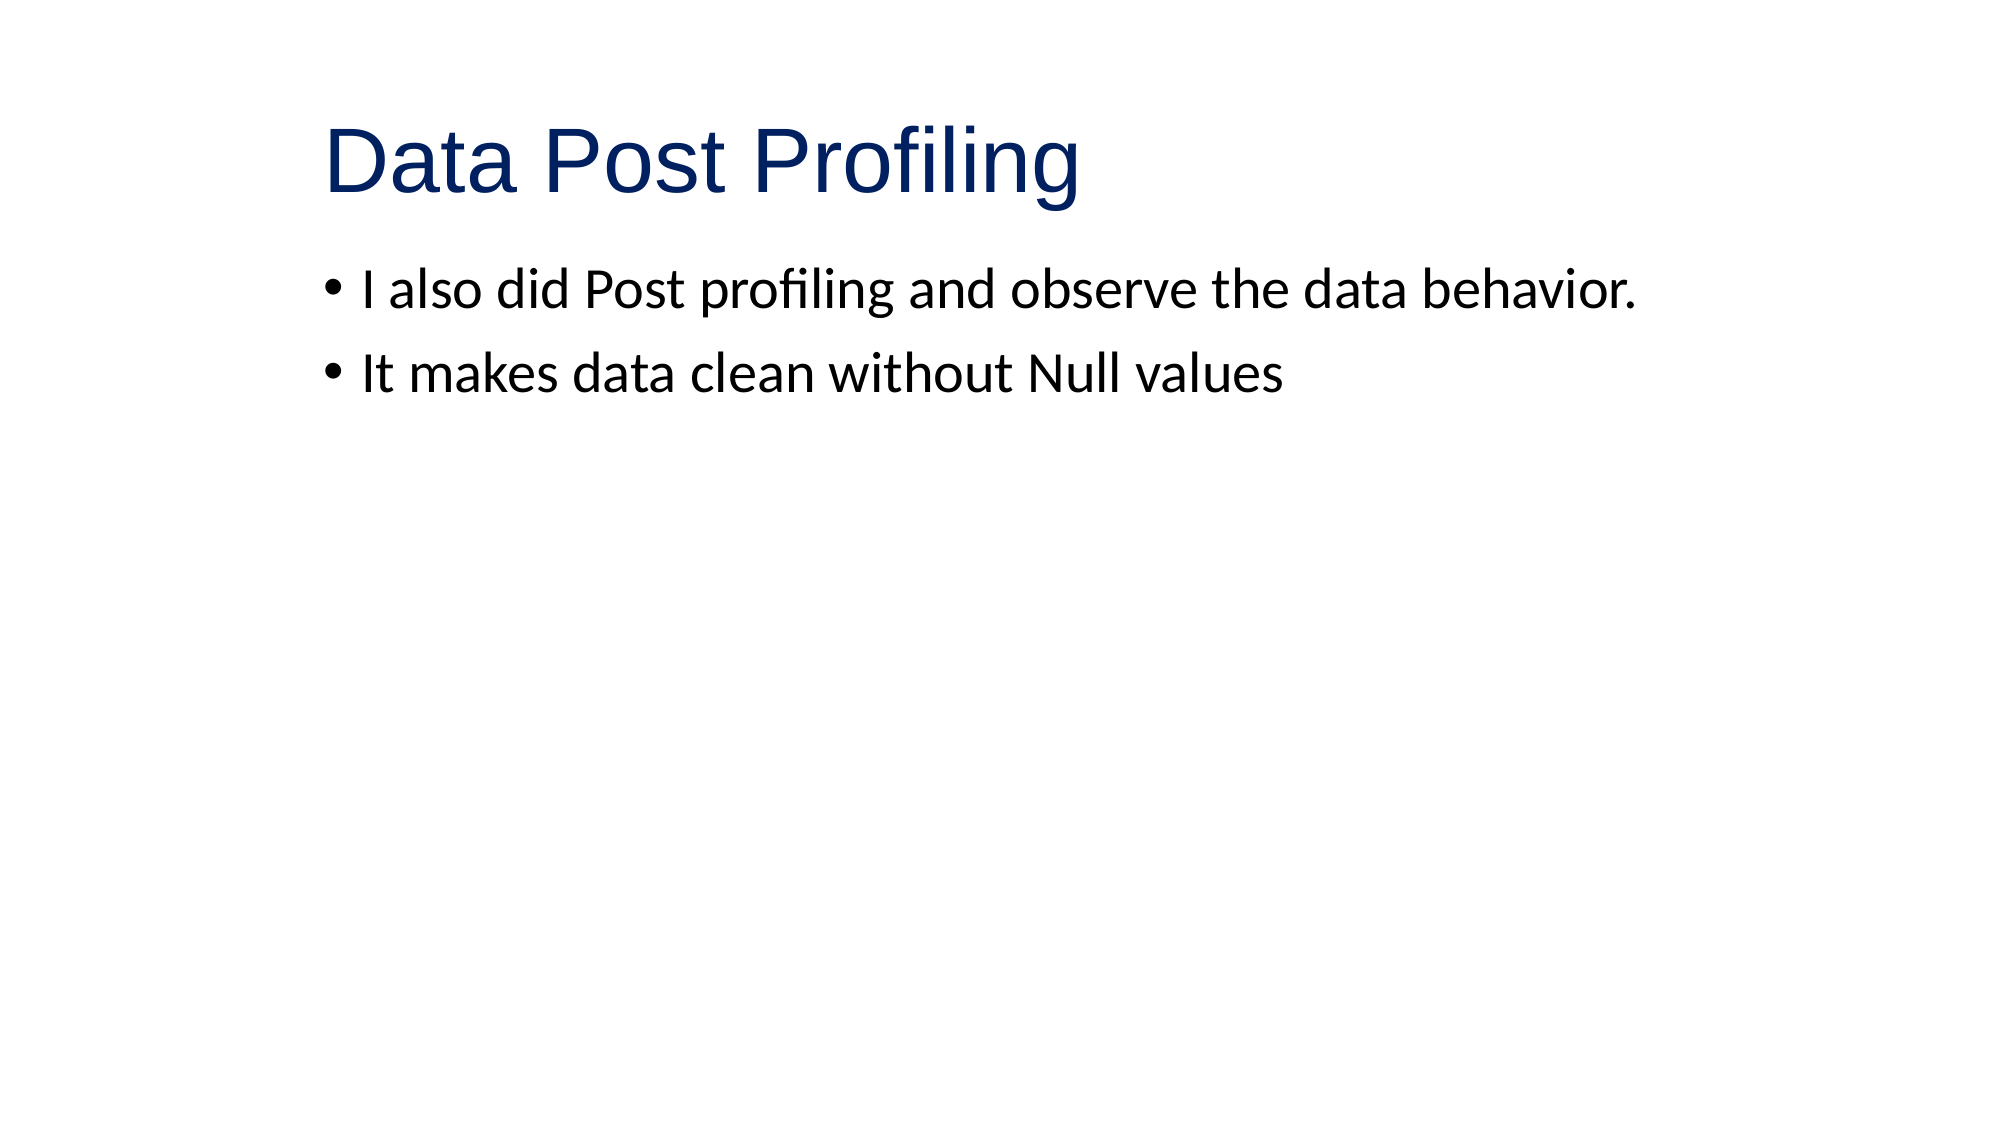

# Data Post Profiling
I also did Post profiling and observe the data behavior.
It makes data clean without Null values